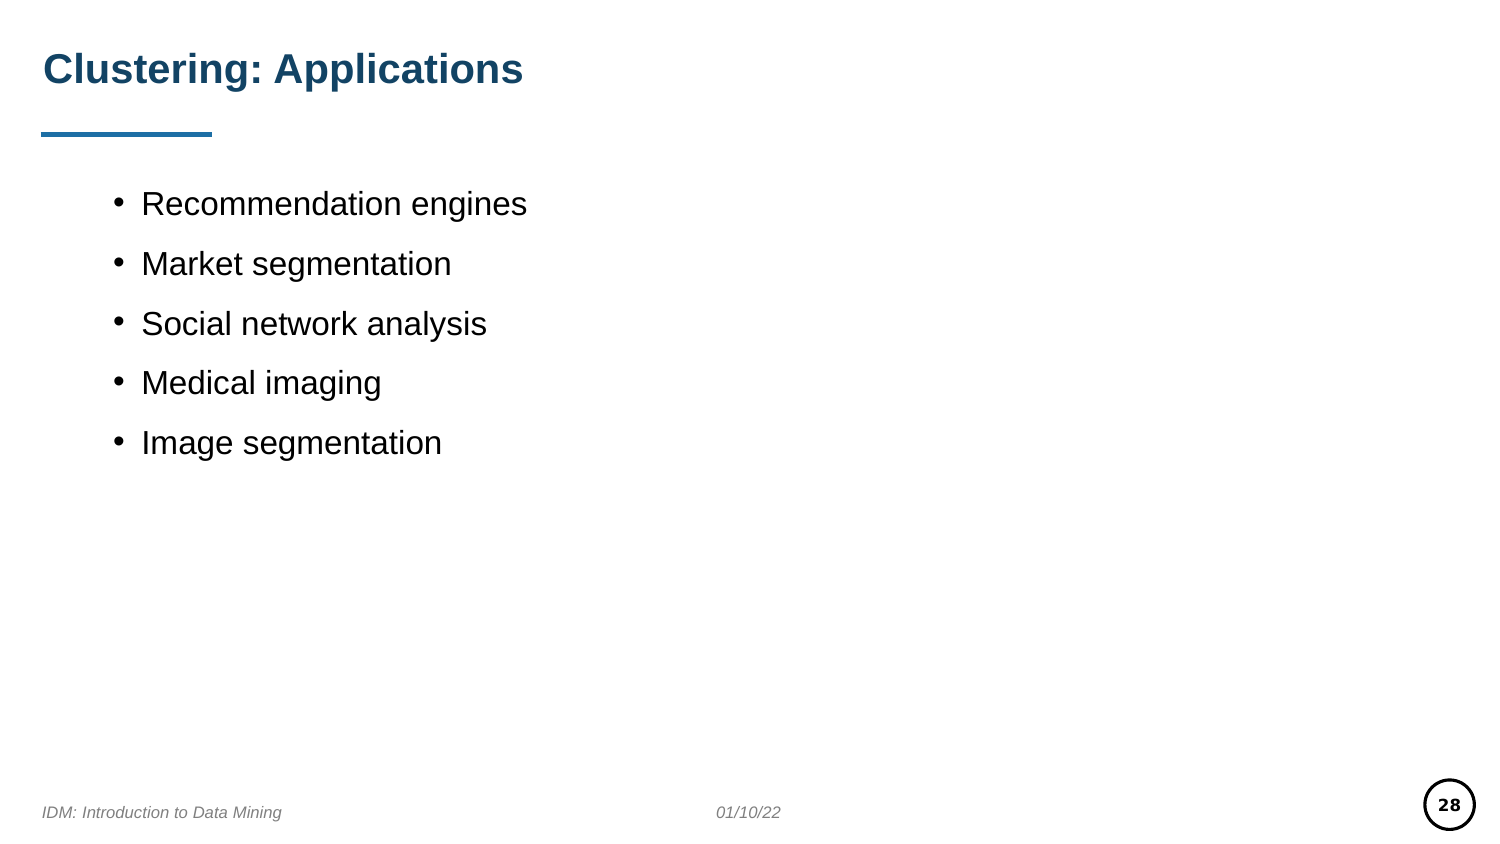

# Clustering: Applications
Recommendation engines
Market segmentation
Social network analysis
Medical imaging
Image segmentation